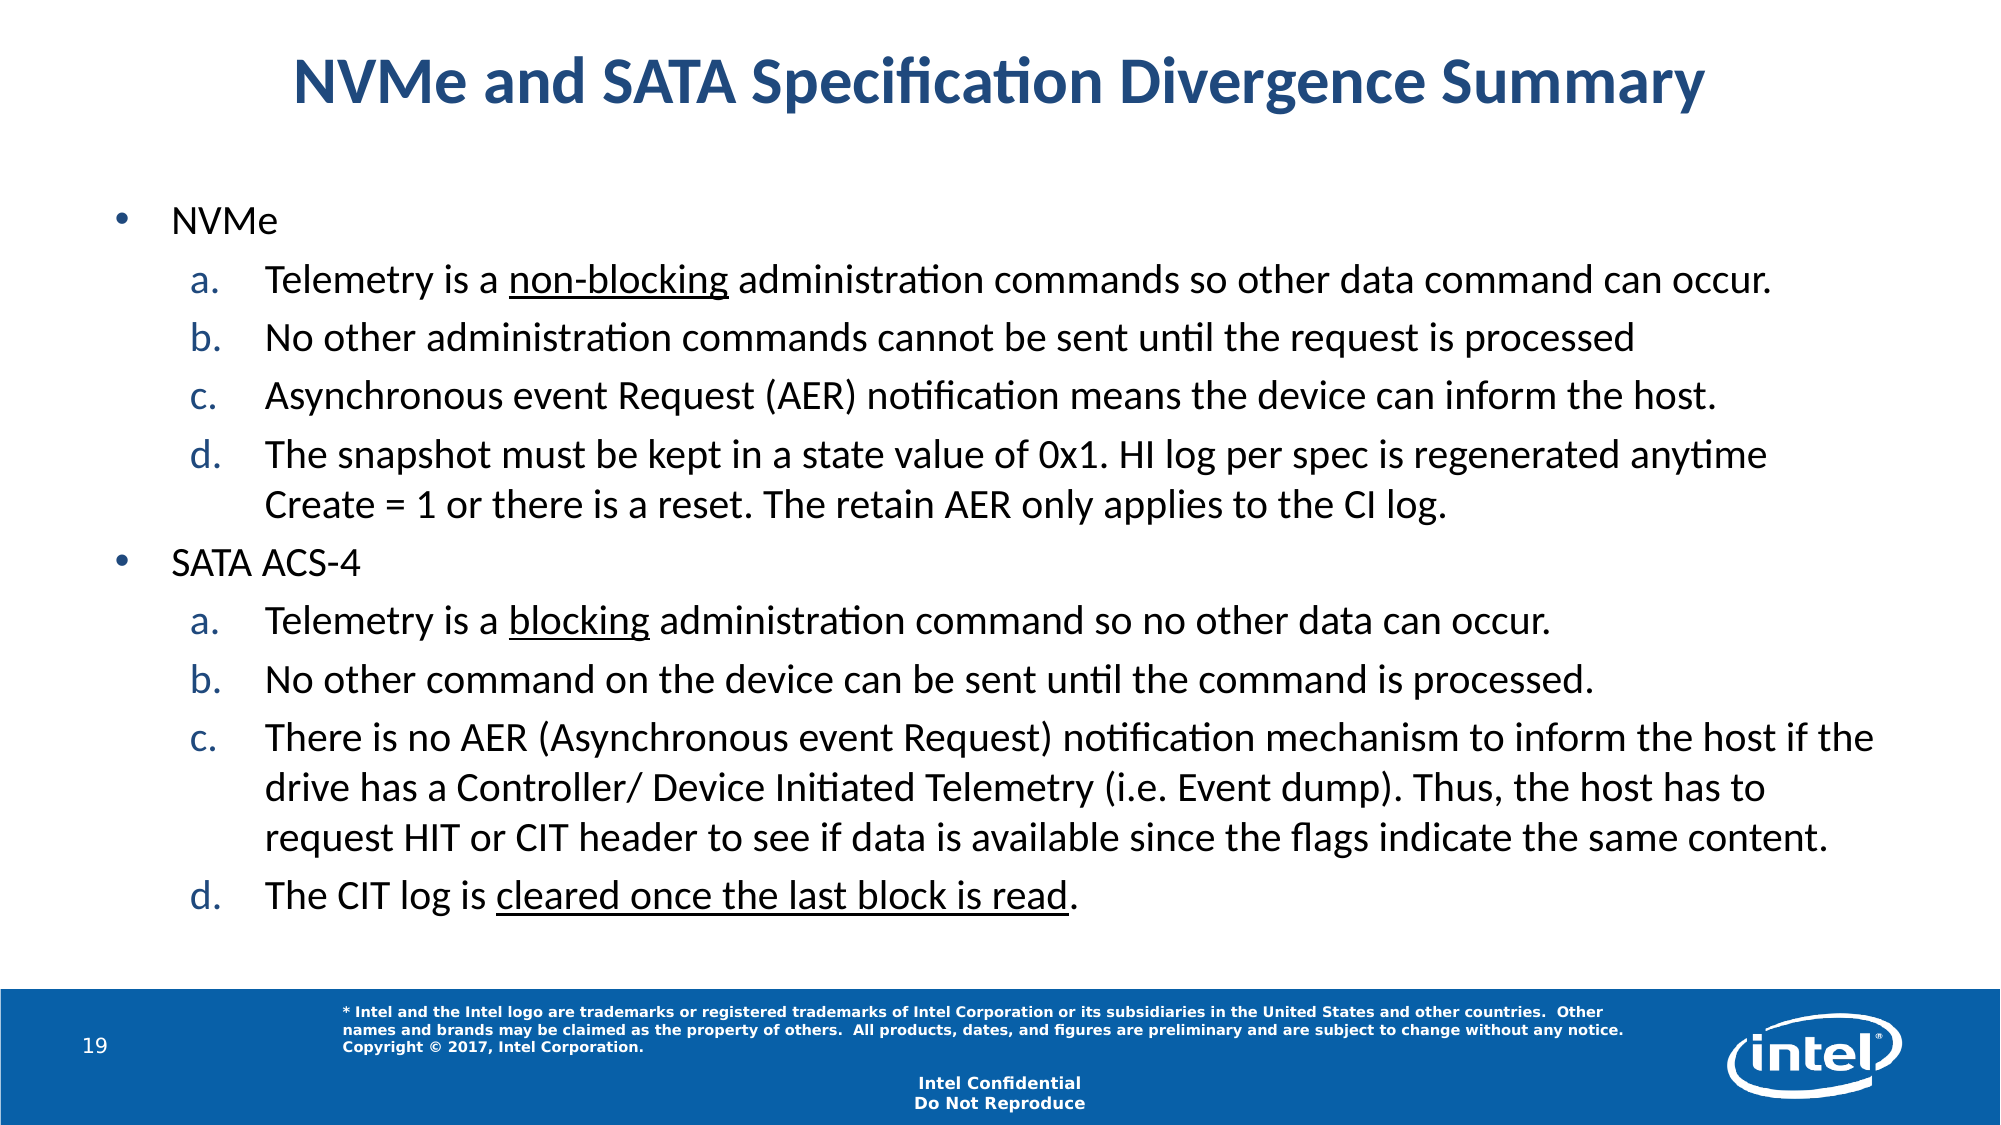

# NVMe and SATA Specification Divergence Summary
NVMe
Telemetry is a non-blocking administration commands so other data command can occur.
No other administration commands cannot be sent until the request is processed
Asynchronous event Request (AER) notification means the device can inform the host.
The snapshot must be kept in a state value of 0x1. HI log per spec is regenerated anytime Create = 1 or there is a reset. The retain AER only applies to the CI log.
SATA ACS-4
Telemetry is a blocking administration command so no other data can occur.
No other command on the device can be sent until the command is processed.
There is no AER (Asynchronous event Request) notification mechanism to inform the host if the drive has a Controller/ Device Initiated Telemetry (i.e. Event dump). Thus, the host has to request HIT or CIT header to see if data is available since the flags indicate the same content.
The CIT log is cleared once the last block is read.